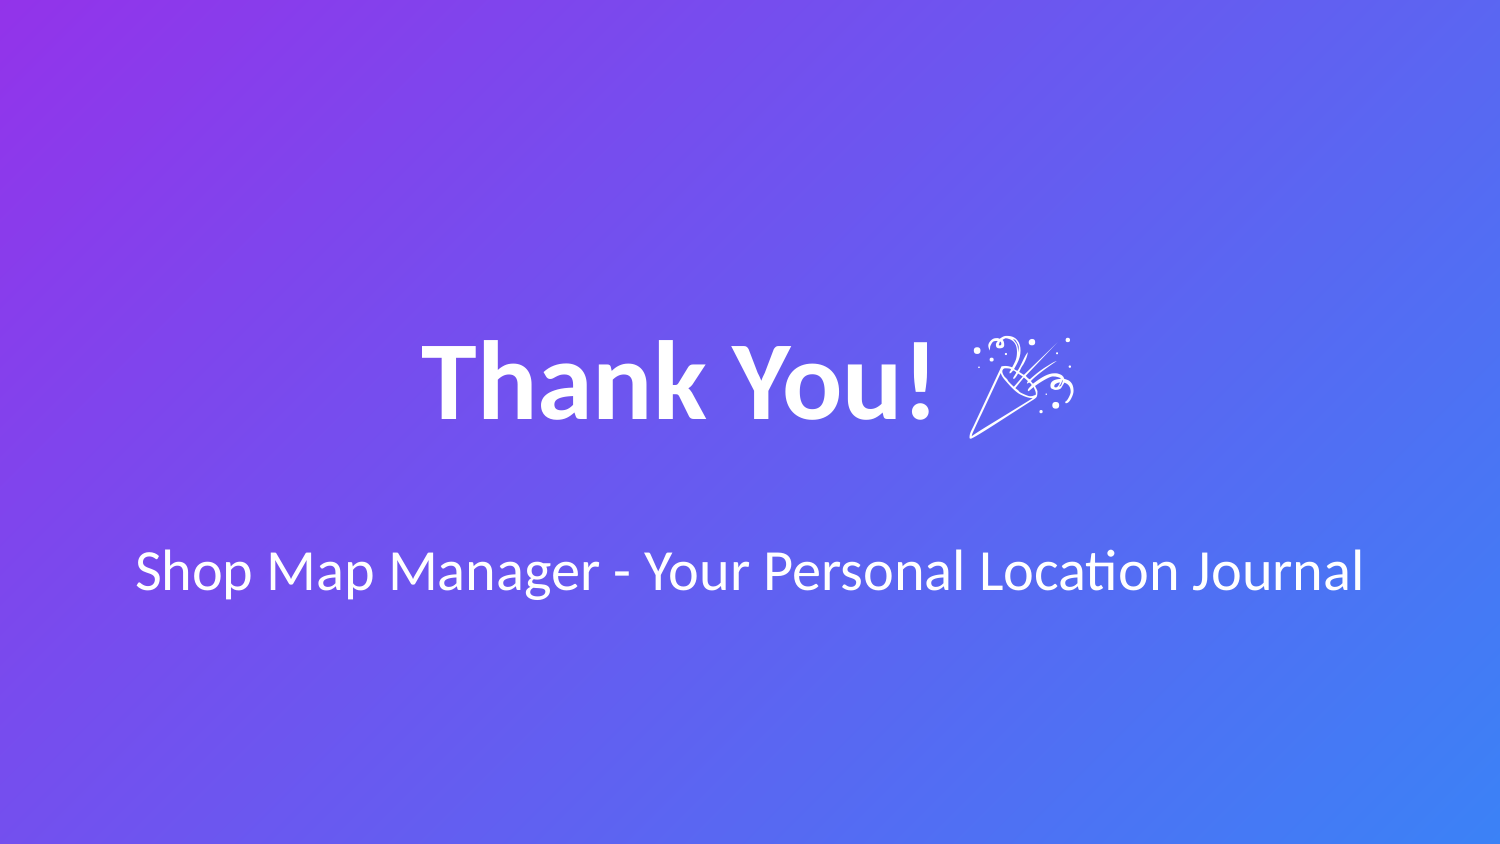

Thank You! 🎉
Shop Map Manager - Your Personal Location Journal